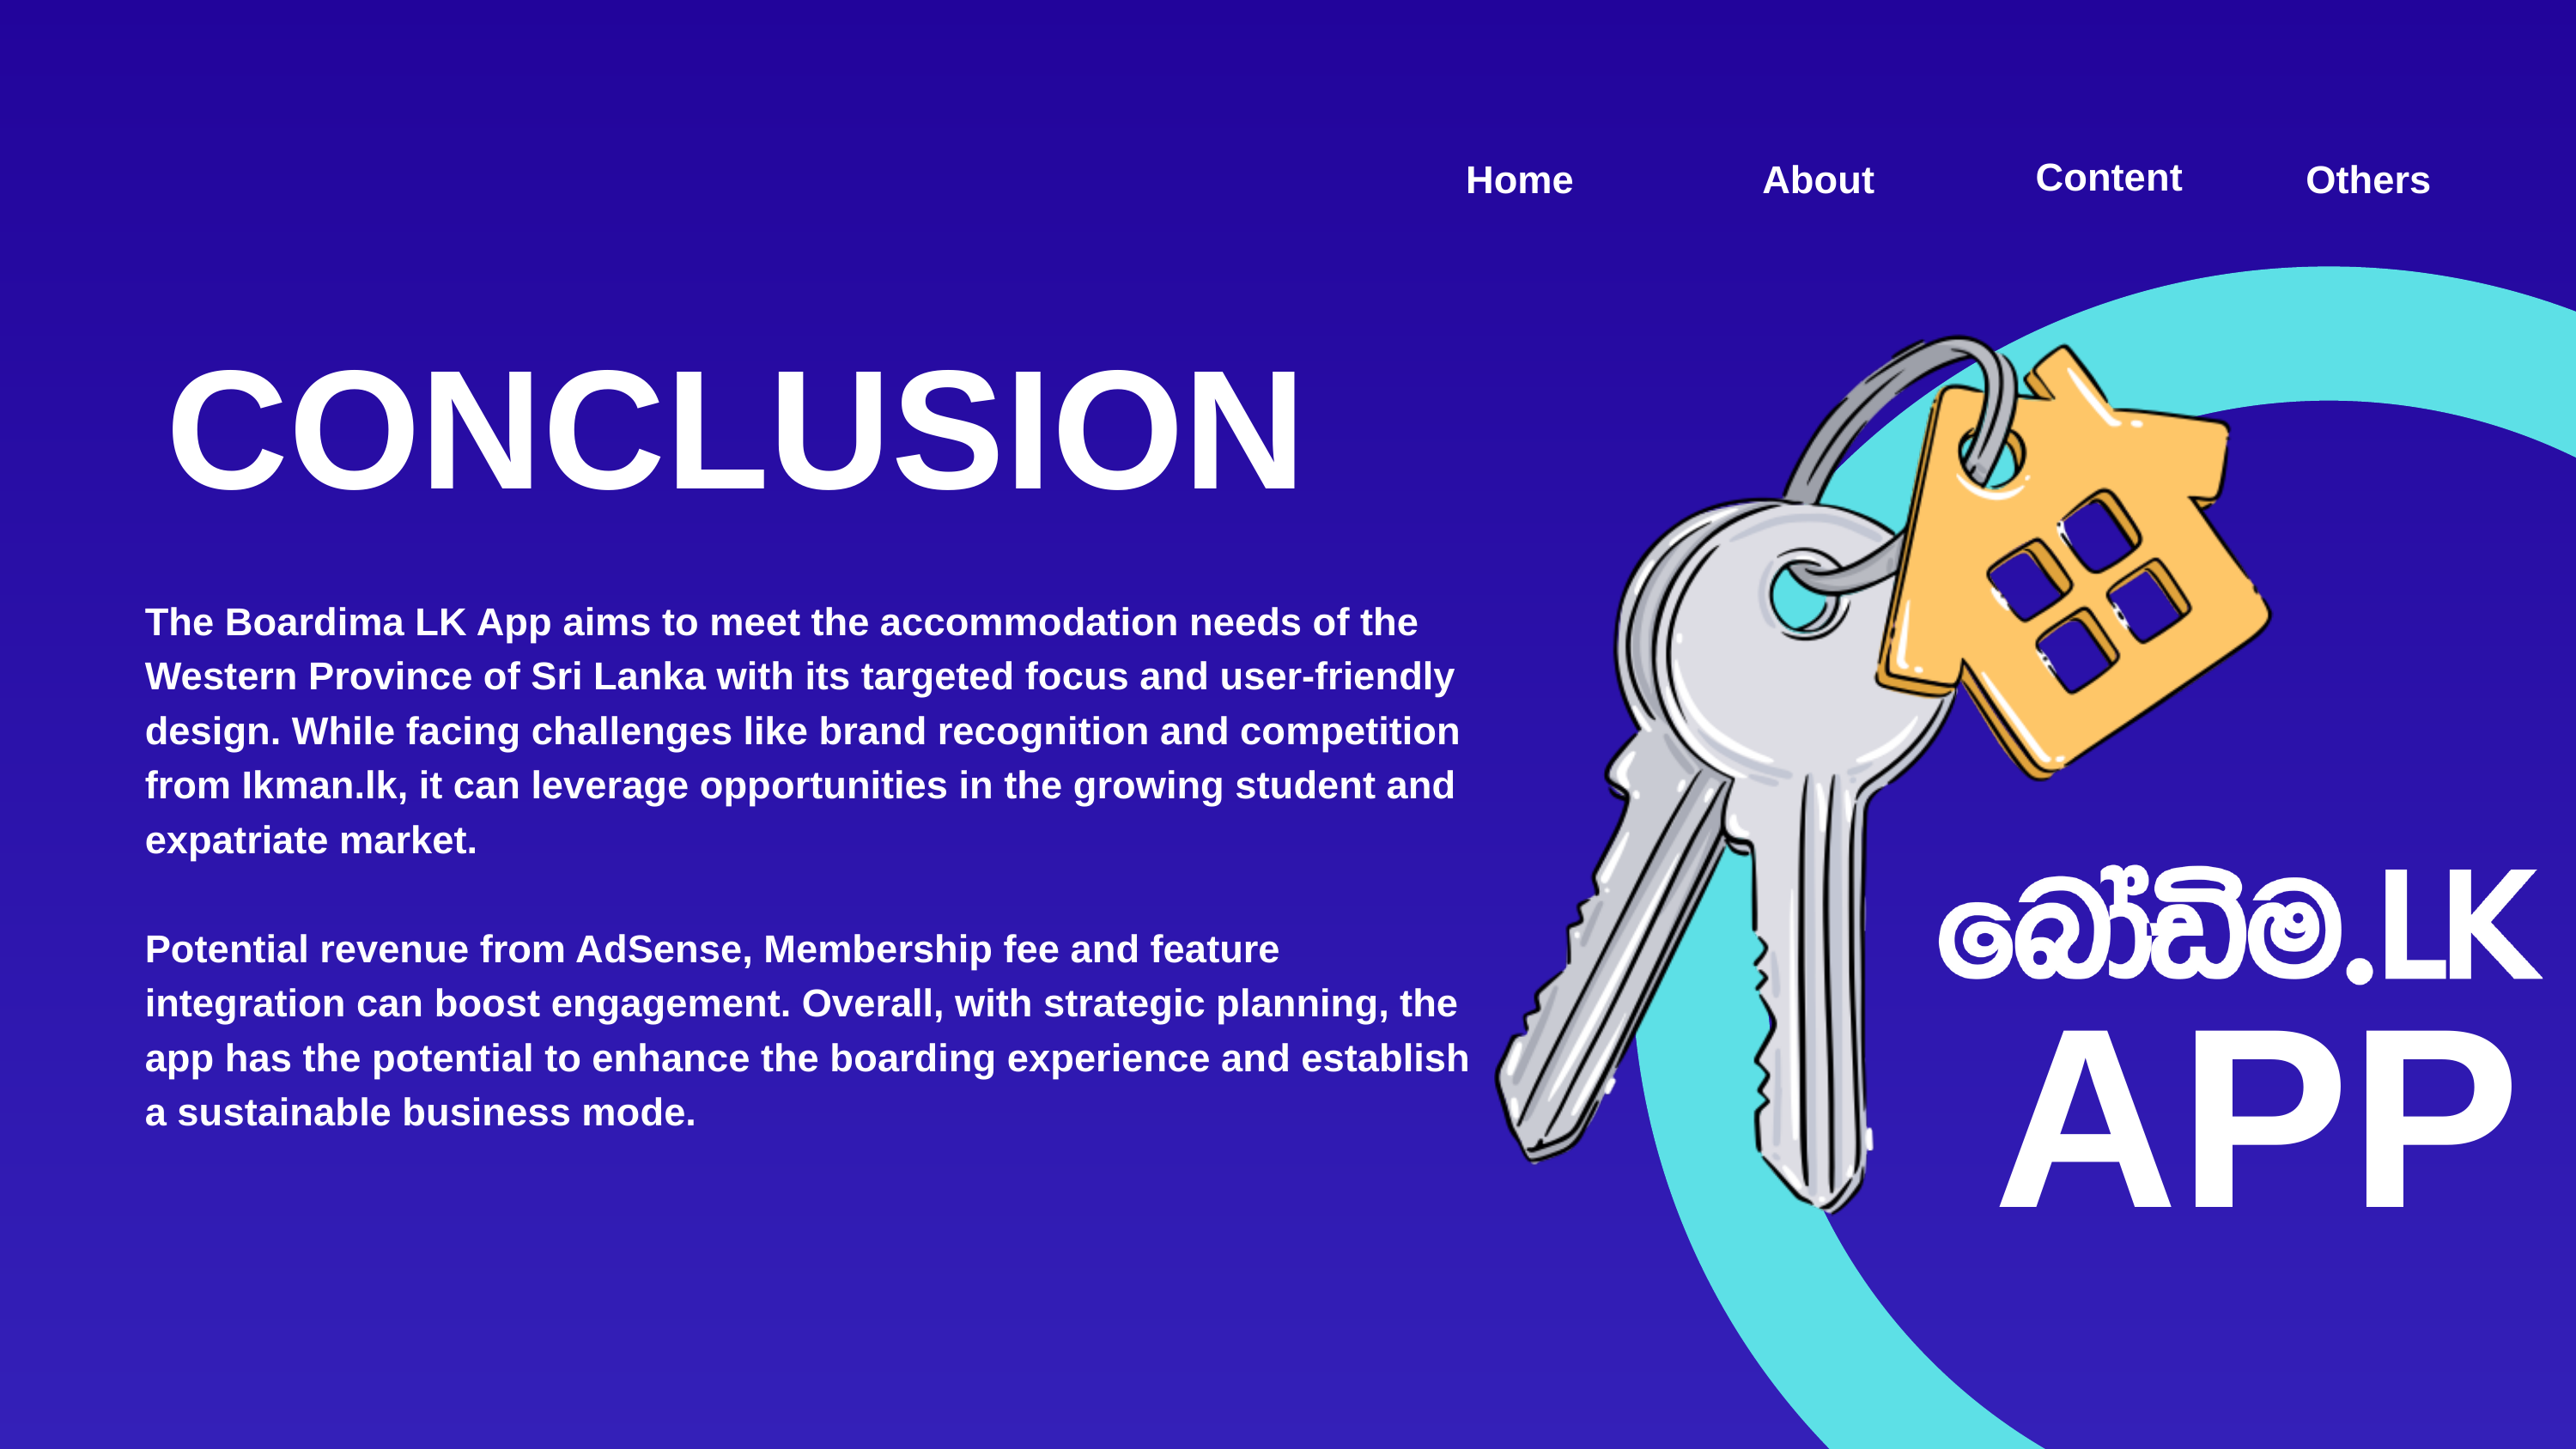

Content
Home
Others
About

CONCLUSION

The Boardima LK App aims to meet the accommodation needs of the Western Province of Sri Lanka with its targeted focus and user-friendly design. While facing challenges like brand recognition and competition from Ikman.lk, it can leverage opportunities in the growing student and expatriate market.

Potential revenue from AdSense, Membership fee and feature integration can boost engagement. Overall, with strategic planning, the app has the potential to enhance the boarding experience and establish a sustainable business mode.

APP